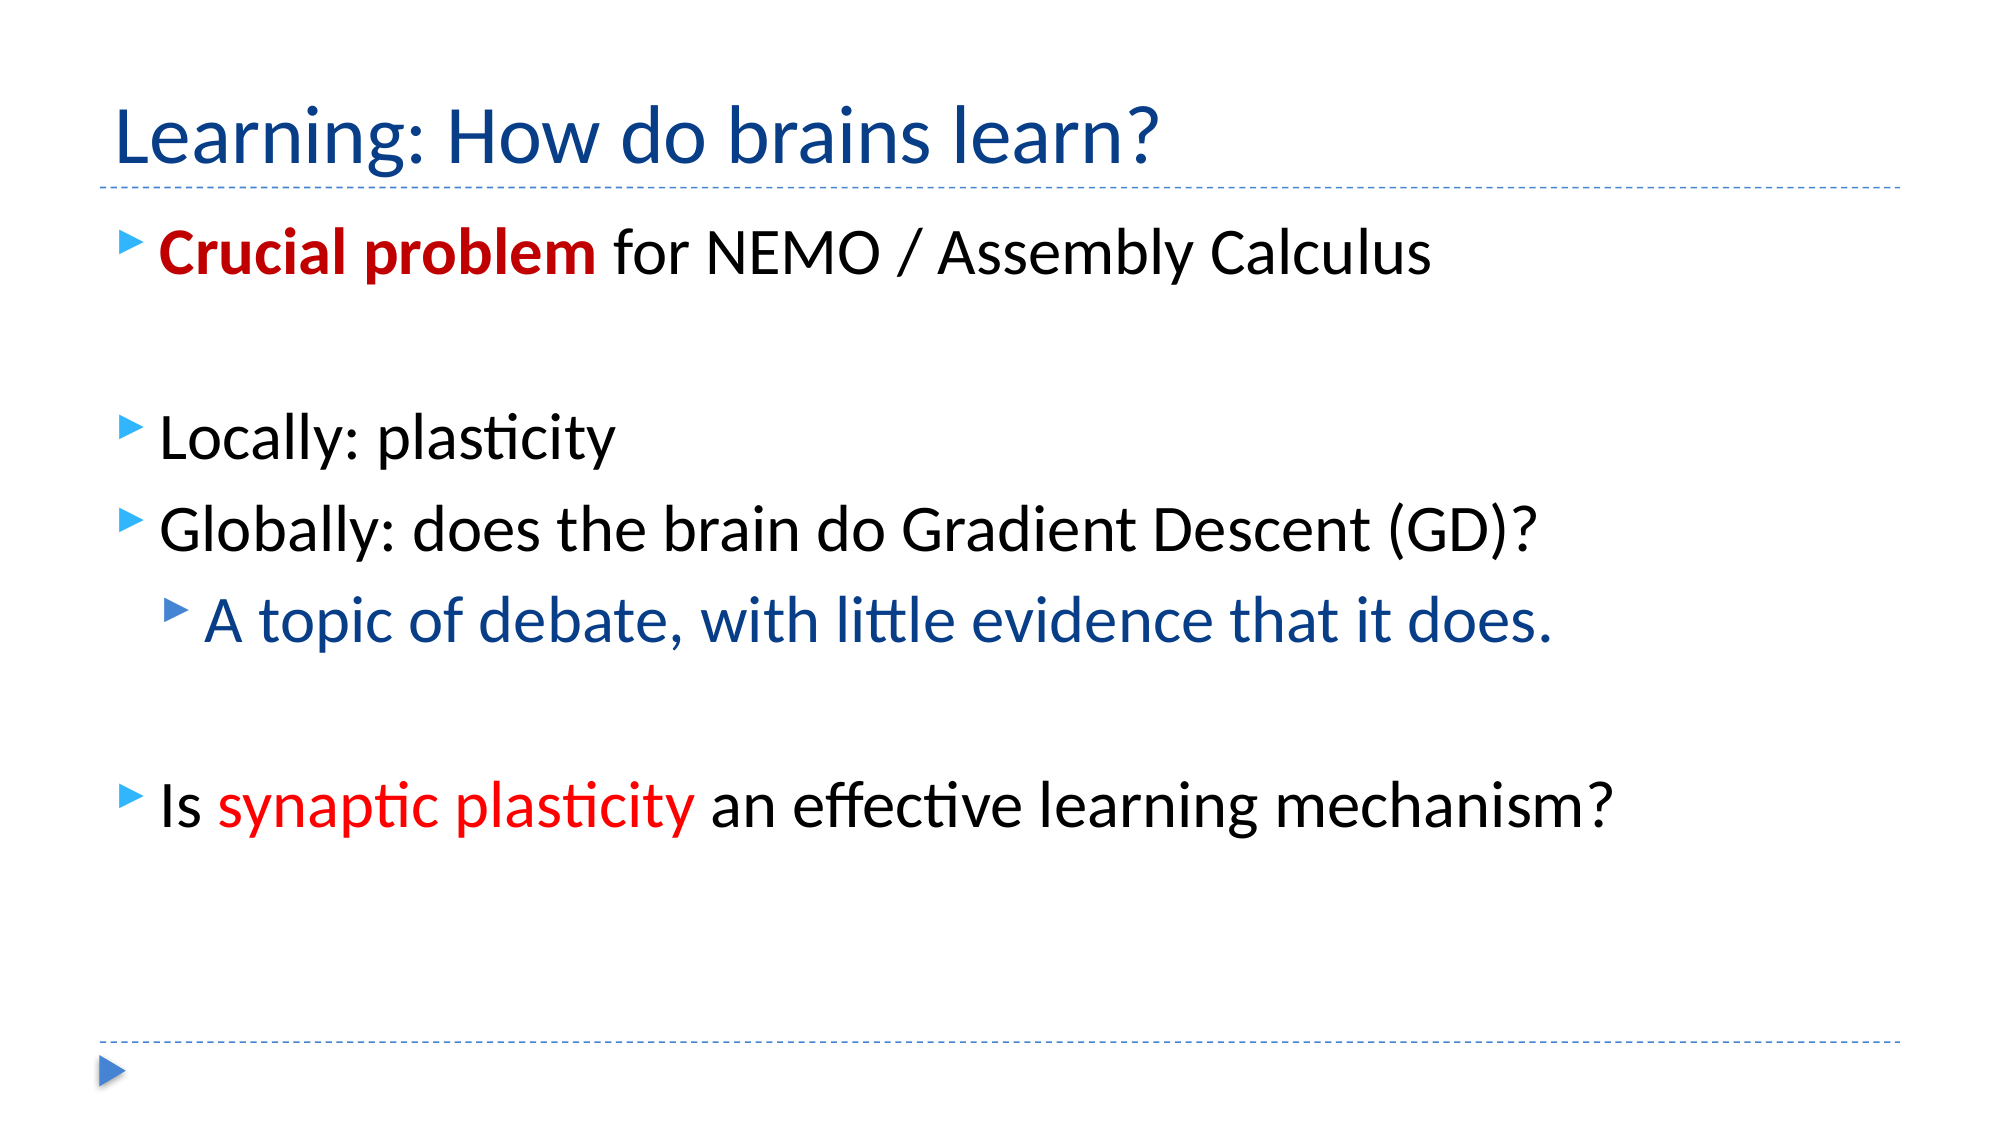

# Learning: How do brains learn?
Crucial problem for NEMO / Assembly Calculus

Locally: plasticity
Globally: does the brain do Gradient Descent (GD)?
A topic of debate, with little evidence that it does.

Is synaptic plasticity an effective learning mechanism?